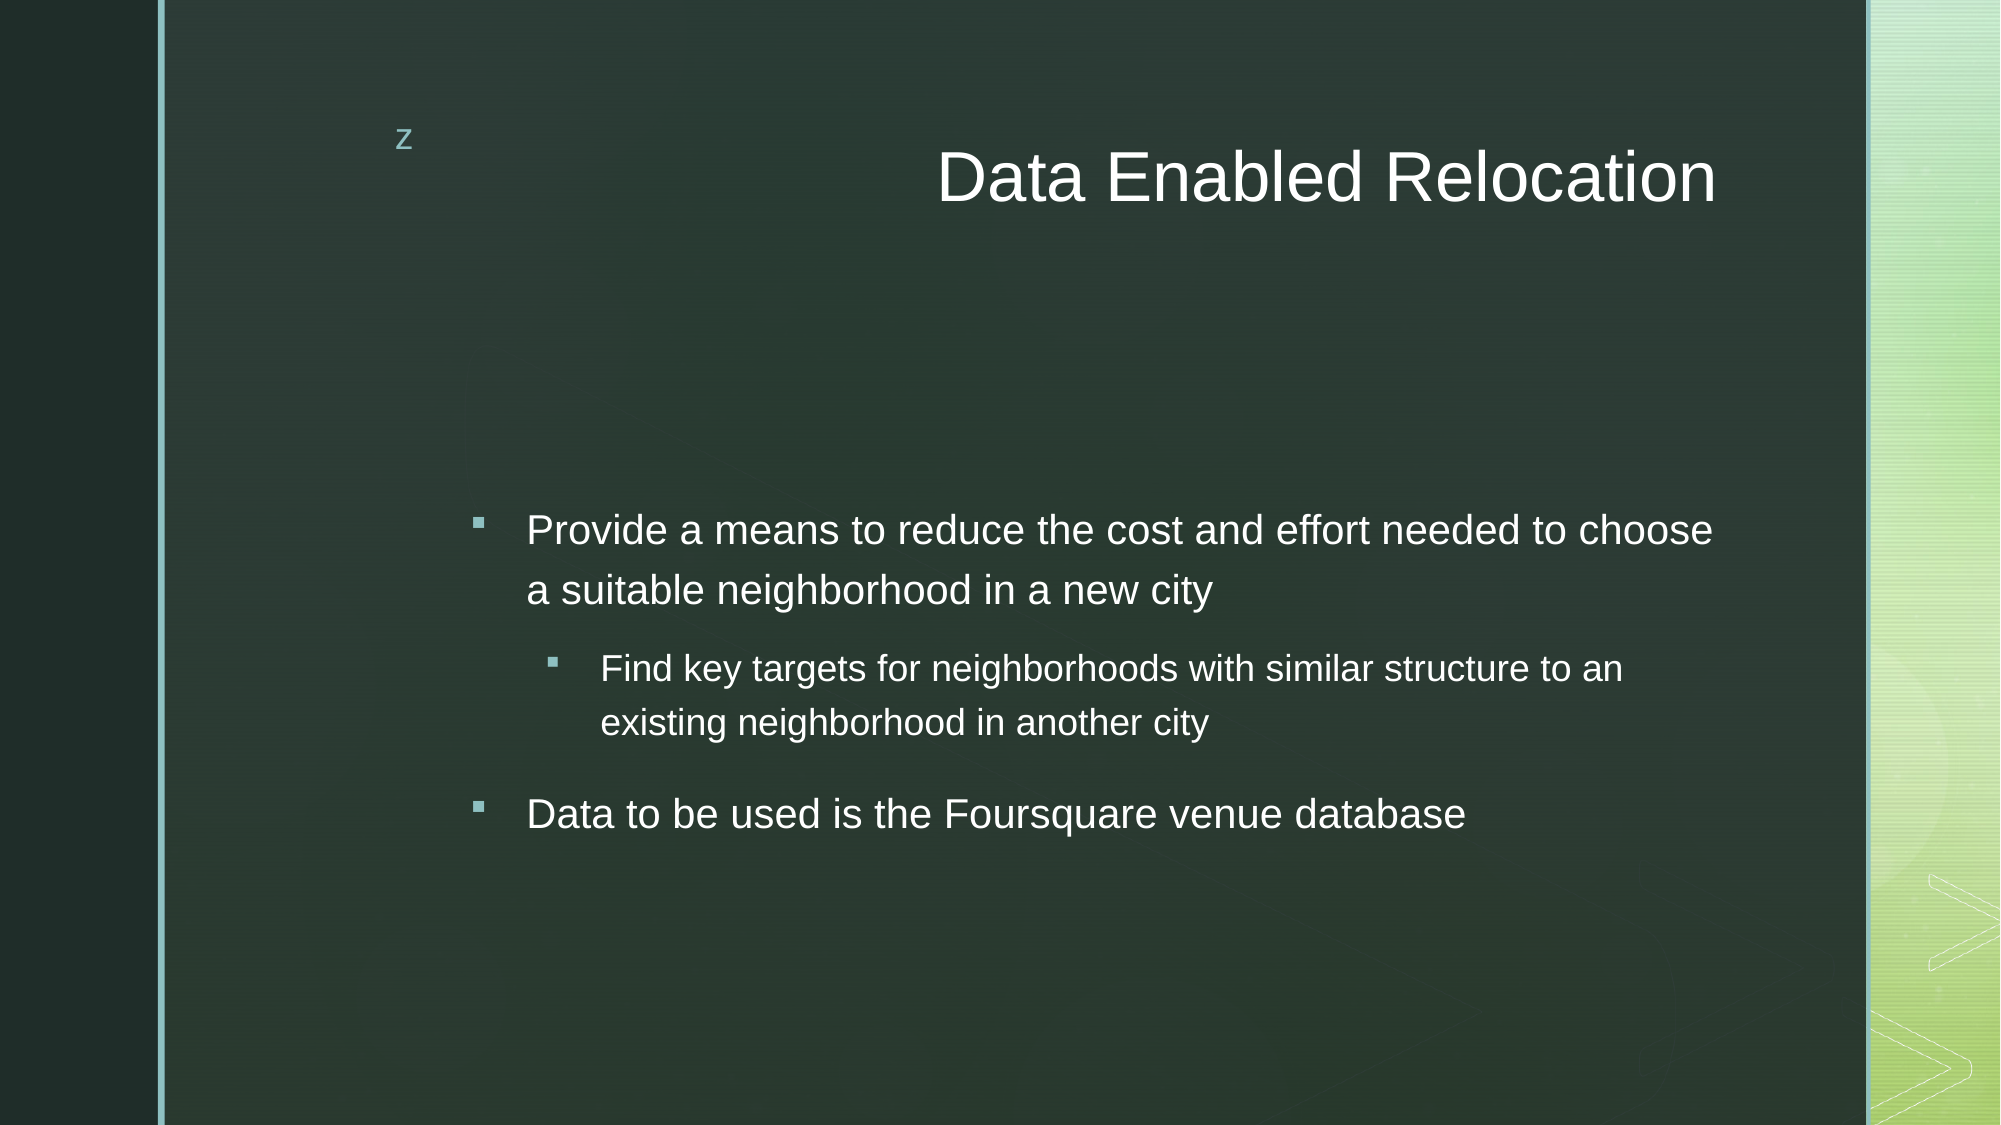

# Data Enabled Relocation
Provide a means to reduce the cost and effort needed to choose a suitable neighborhood in a new city
Find key targets for neighborhoods with similar structure to an existing neighborhood in another city
Data to be used is the Foursquare venue database